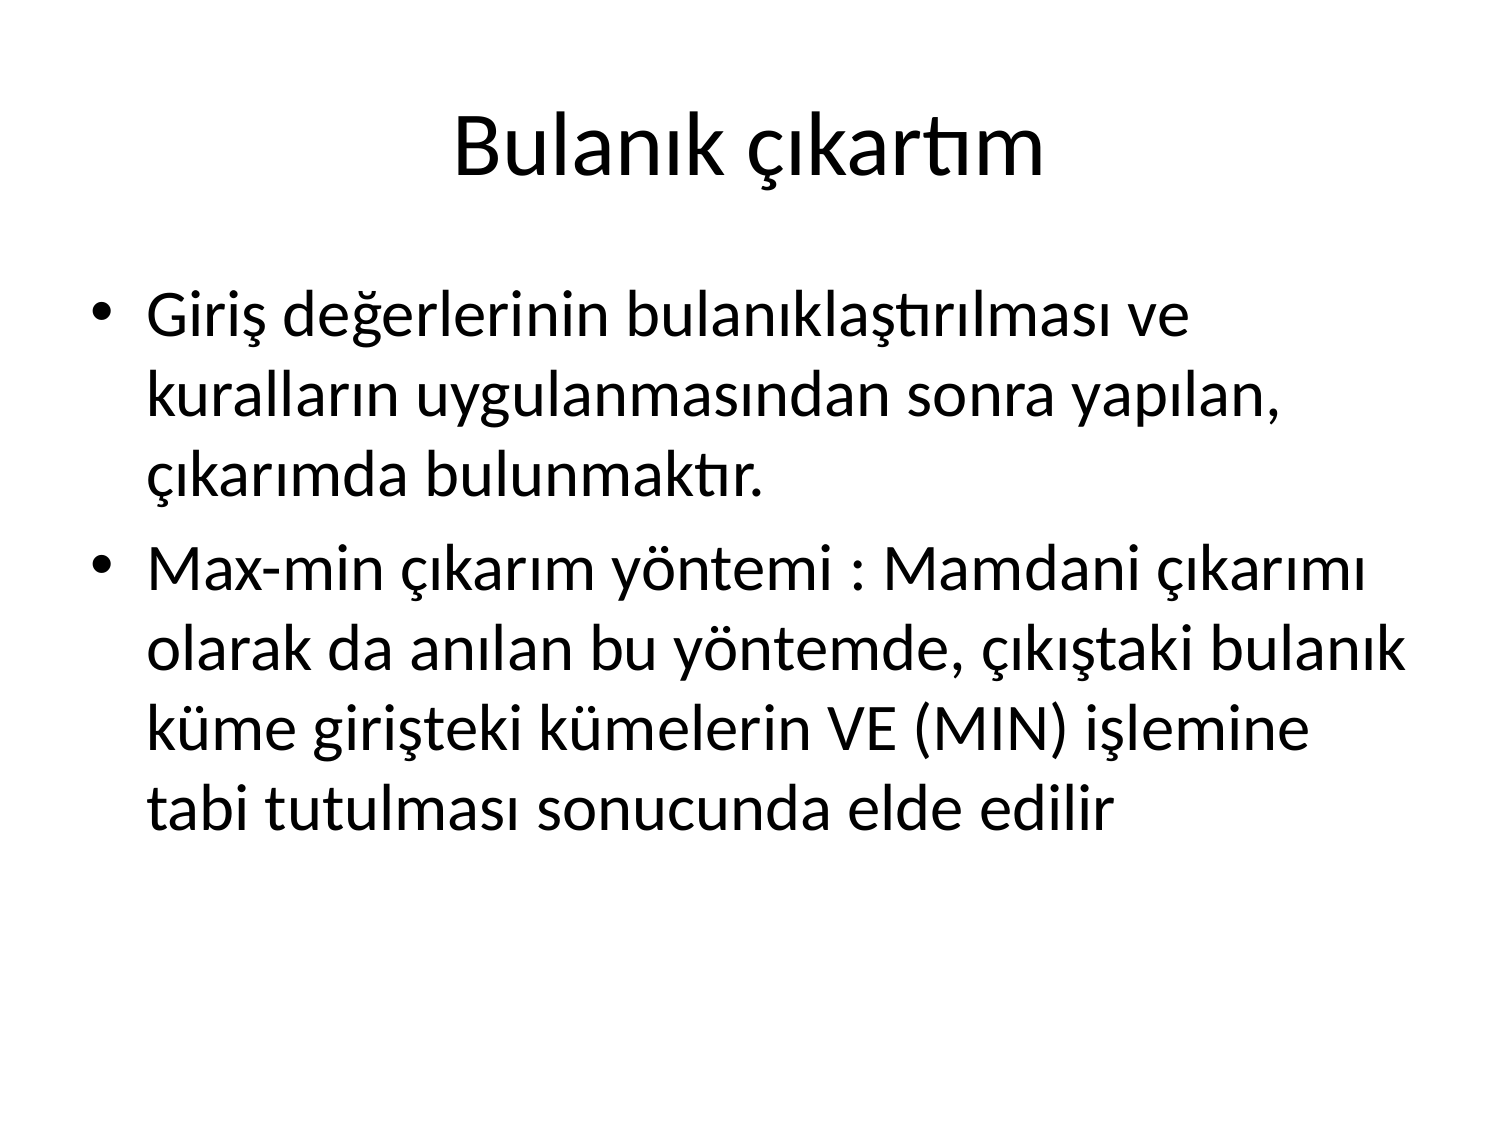

# Bulanık çıkartım
Giriş değerlerinin bulanıklaştırılması ve kuralların uygulanmasından sonra yapılan, çıkarımda bulunmaktır.
Max-min çıkarım yöntemi : Mamdani çıkarımı olarak da anılan bu yöntemde, çıkıştaki bulanık küme girişteki kümelerin VE (MIN) işlemine tabi tutulması sonucunda elde edilir